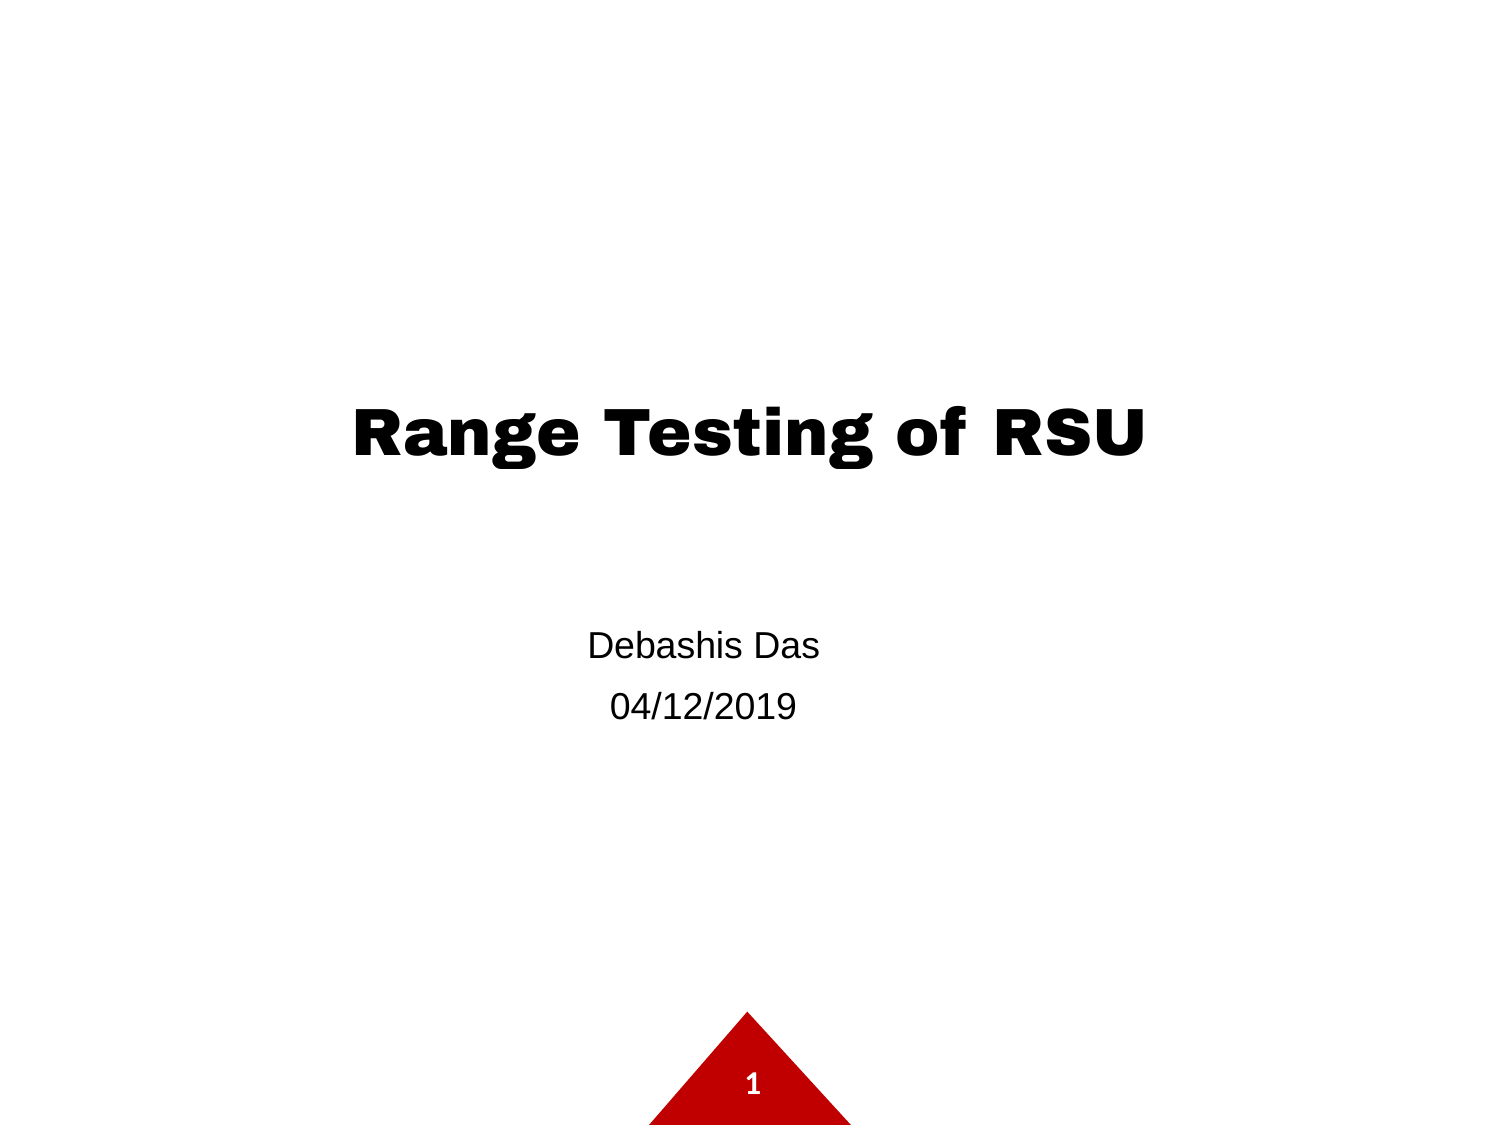

# Range Testing of RSU
Debashis Das
04/12/2019

1